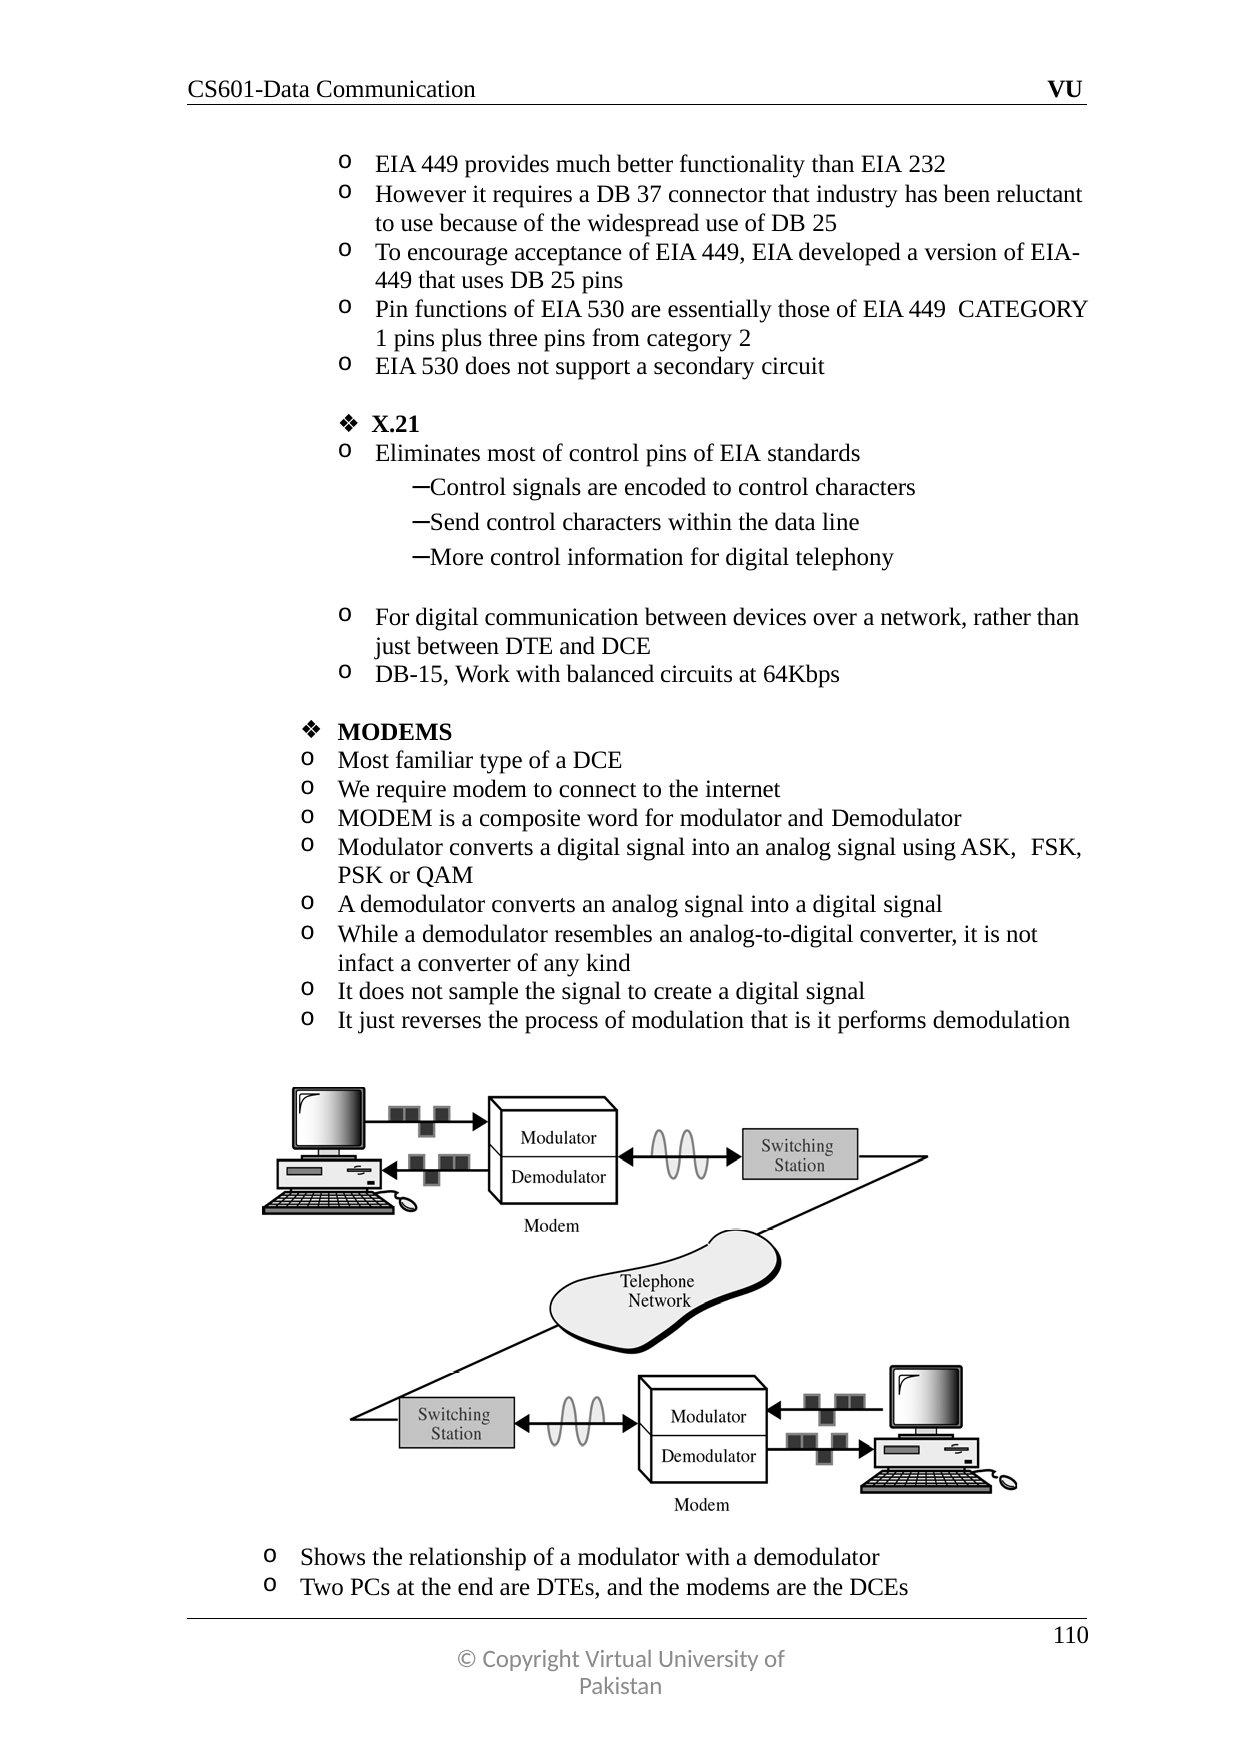

CS601-Data Communication
VU

EIA 449 provides much better functionality than EIA 232
However it requires a DB 37 connector that industry has been reluctant  to use because of the widespread use of DB 25
To encourage acceptance of EIA 449, EIA developed a version of EIA-  449 that uses DB 25 pins
Pin functions of EIA 530 are essentially those of EIA 449  CATEGORY 1 pins plus three pins from category 2
EIA 530 does not support a secondary circuit

❖  X.21
Eliminates most of control pins of EIA standards
–Control signals are encoded to control characters
–Send control characters within the data line
–More control information for digital telephony

For digital communication between devices over a network, rather than  just between DTE and DCE
DB-15, Work with balanced circuits at 64Kbps

MODEMS
Most familiar type of a DCE
We require modem to connect to the internet
MODEM is a composite word for modulator and Demodulator
Modulator converts a digital signal into an analog signal using ASK,  FSK,
PSK or QAM
A demodulator converts an analog signal into a digital signal
While a demodulator resembles an analog-to-digital converter, it is not  infact a converter of any kind
It does not sample the signal to create a digital signal
It just reverses the process of modulation that is it performs demodulation

Shows the relationship of a modulator with a demodulator
Two PCs at the end are DTEs, and the modems are the DCEs

110
© Copyright Virtual University of Pakistan